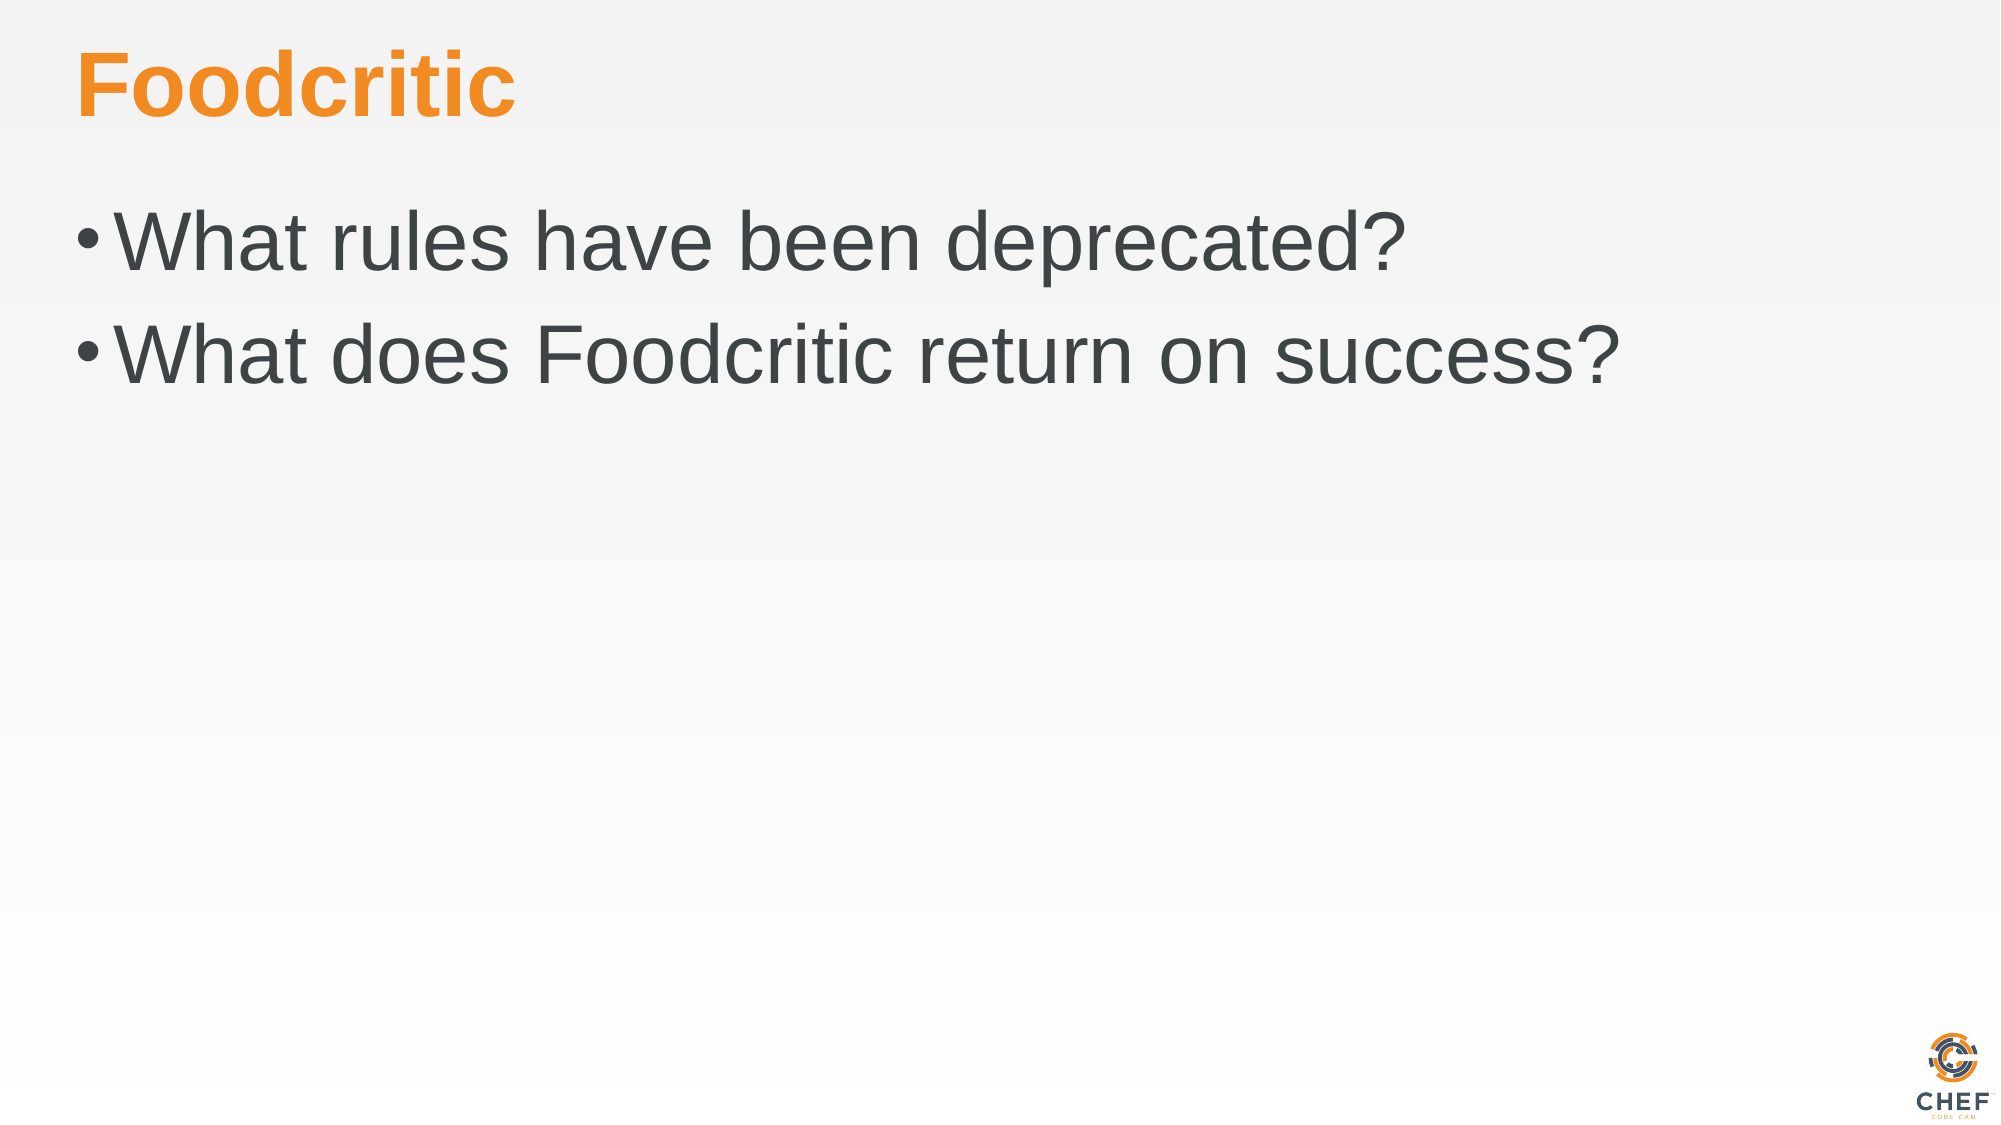

# Foodcritic
What rules have been deprecated?
What does Foodcritic return on success?